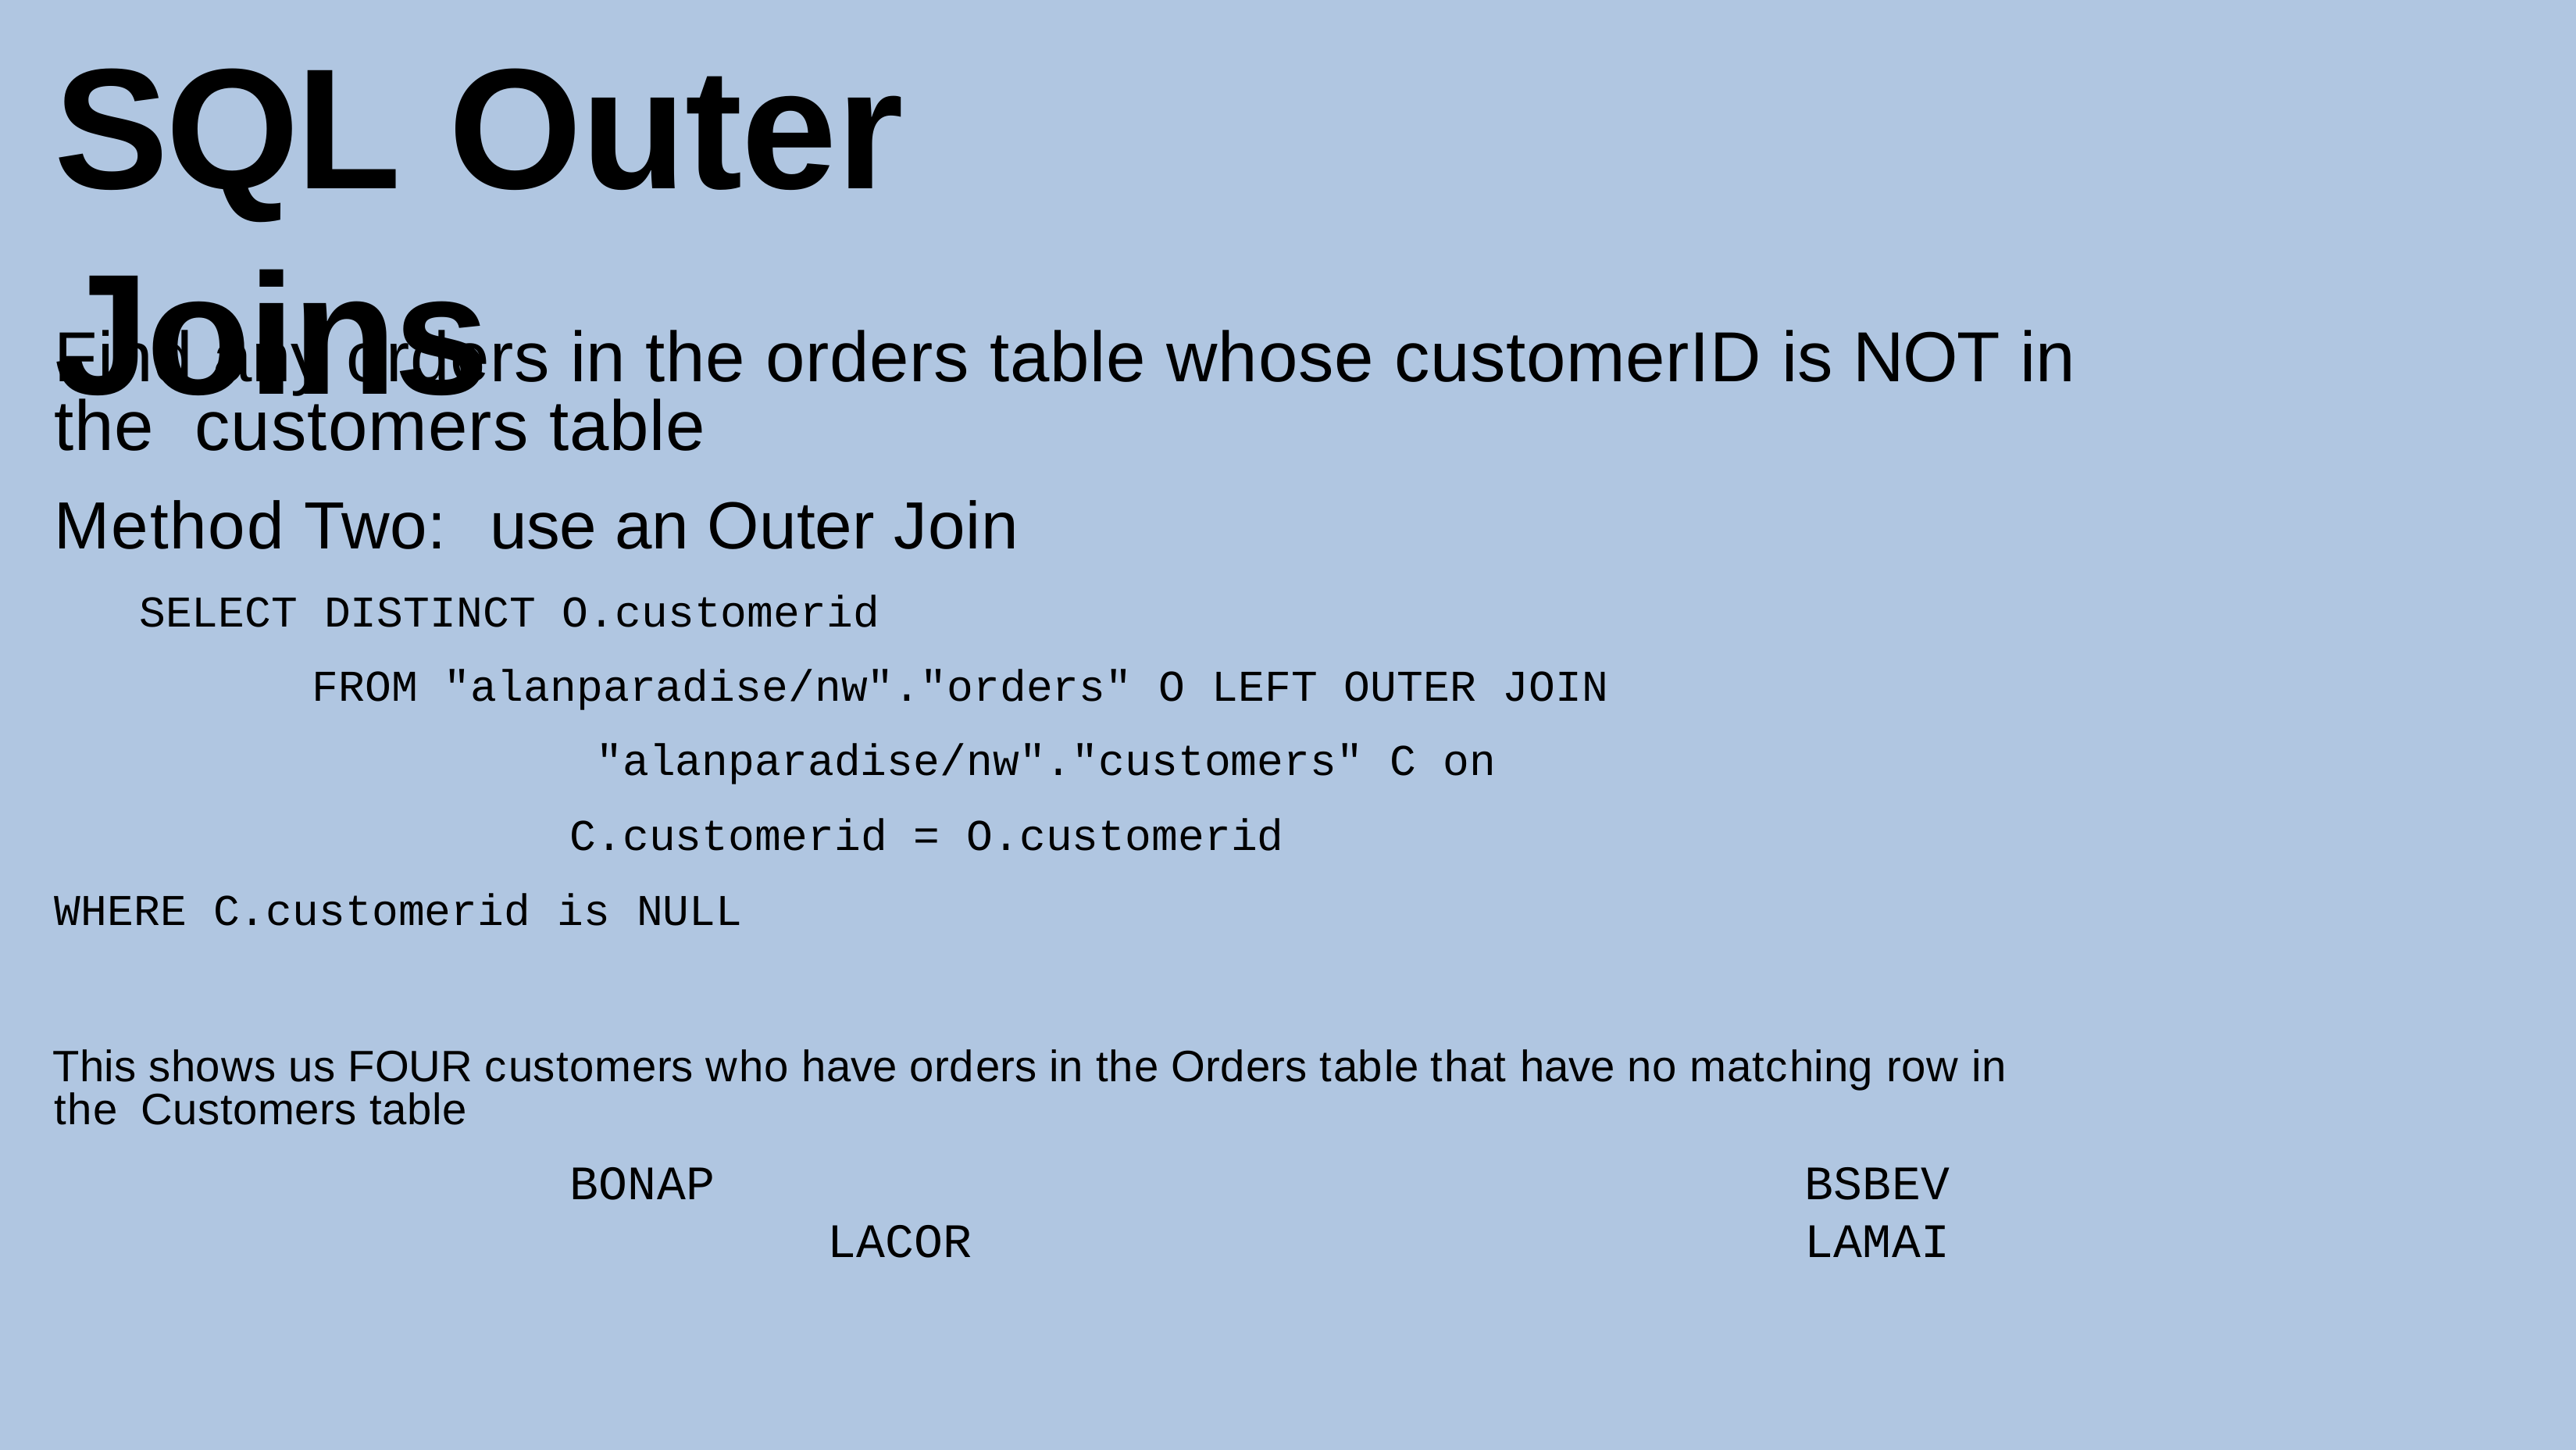

# SQL Outer Joins
Find any orders in the orders table whose customerID is NOT in the  customers table
Method Two:	use an Outer Join
SELECT DISTINCT O.customerid
FROM "alanparadise/nw"."orders" O LEFT OUTER JOIN  "alanparadise/nw"."customers" C on  C.customerid = O.customerid
WHERE C.customerid is NULL

This shows us FOUR customers who have orders in the Orders table that have no matching row in	the  Customers table
BONAP	BSBEV LACOR	LAMAI